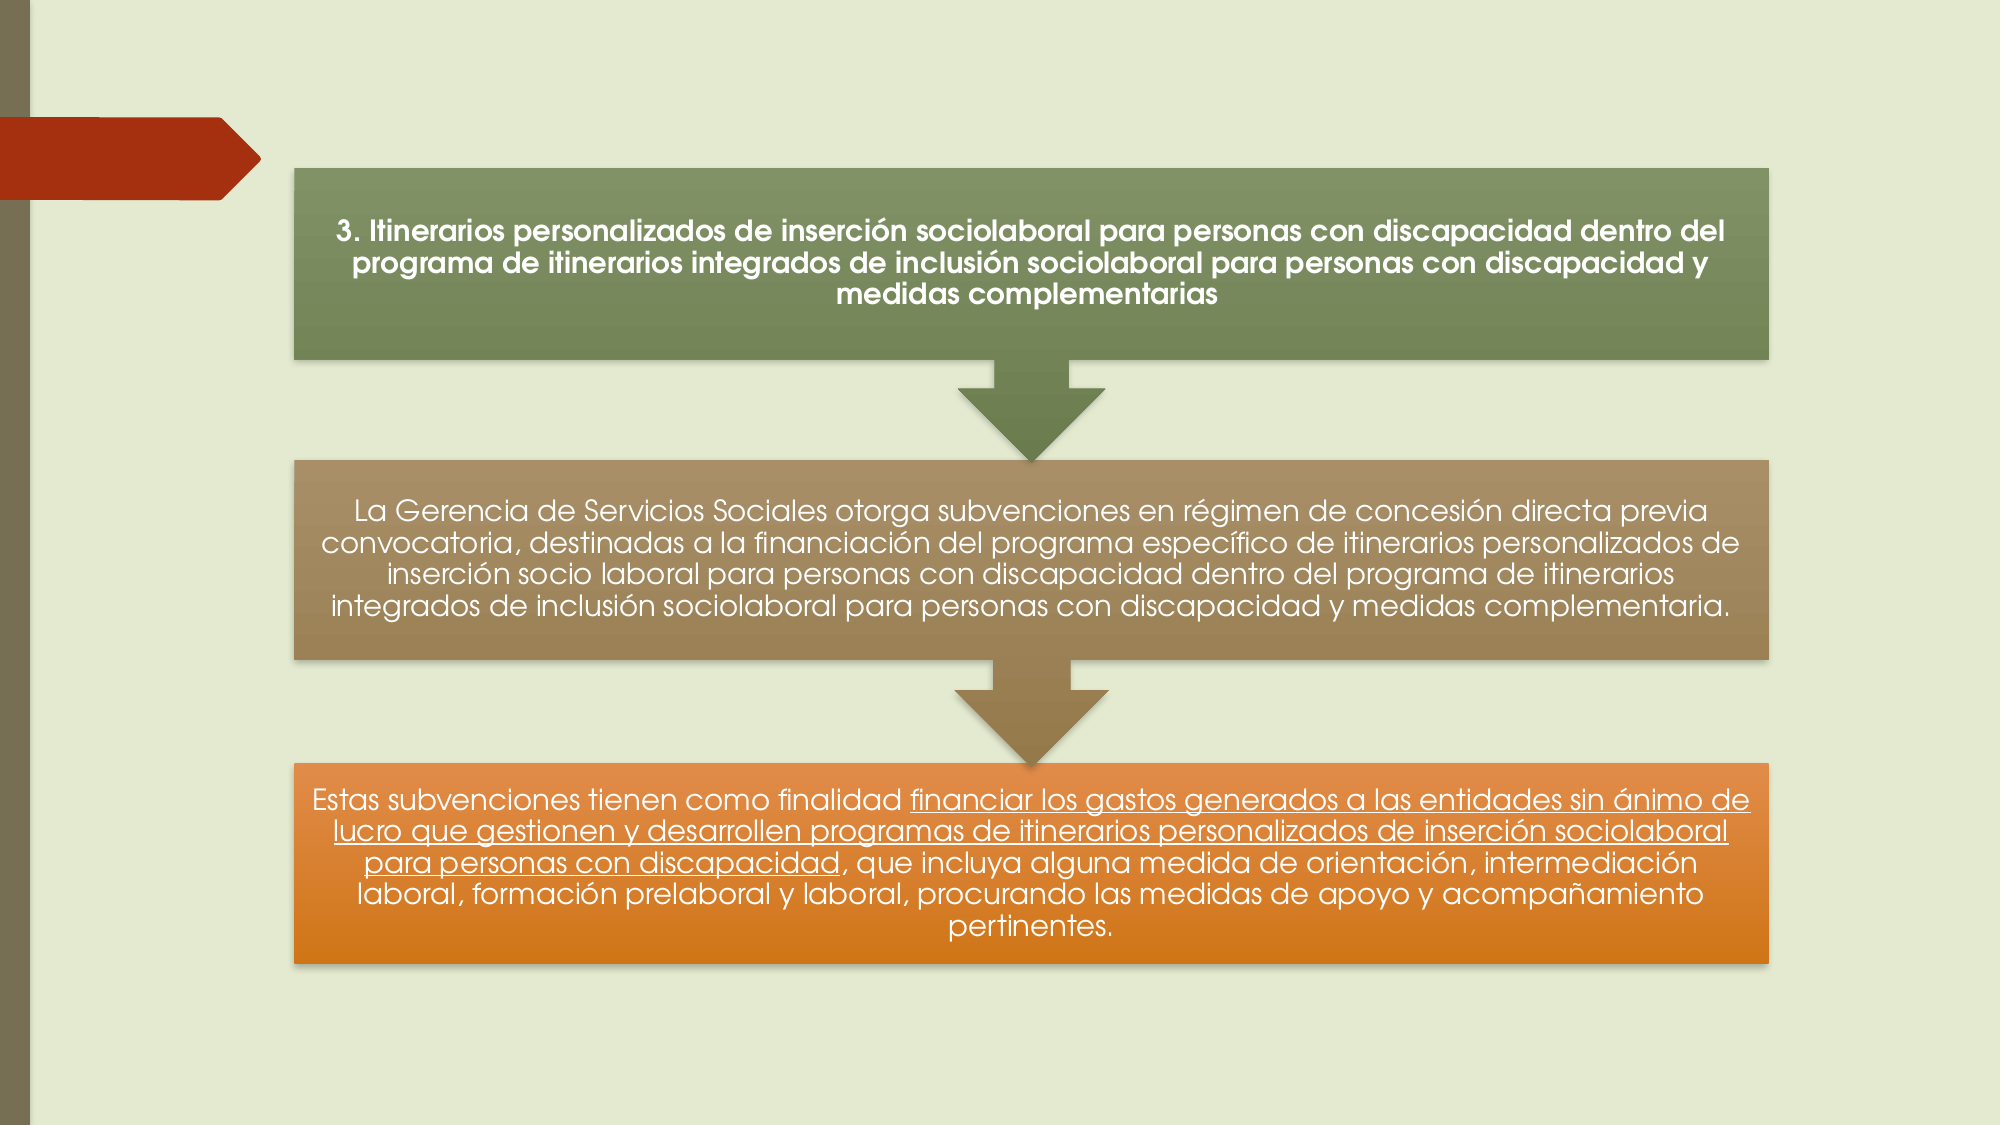

Estas subvenciones tienen como finalidad financiar los gastos generados a las entidades sin ánimo de lucro que gestionen y desarrollen programas de itinerarios personalizados de inserción sociolaboral para personas con discapacidad, que incluya alguna medida de orientación, intermediación laboral, formación prelaboral y laboral, procurando las medidas de apoyo y acompañamiento pertinentes.
La Gerencia de Servicios Sociales otorga subvenciones en régimen de concesión directa previa convocatoria, destinadas a la financiación del programa específico de itinerarios personalizados de inserción socio laboral para personas con discapacidad dentro del programa de itinerarios integrados de inclusión sociolaboral para personas con discapacidad y medidas complementaria.
3. Itinerarios personalizados de inserción sociolaboral para personas con discapacidad dentro del programa de itinerarios integrados de inclusión sociolaboral para personas con discapacidad y medidas complementarias